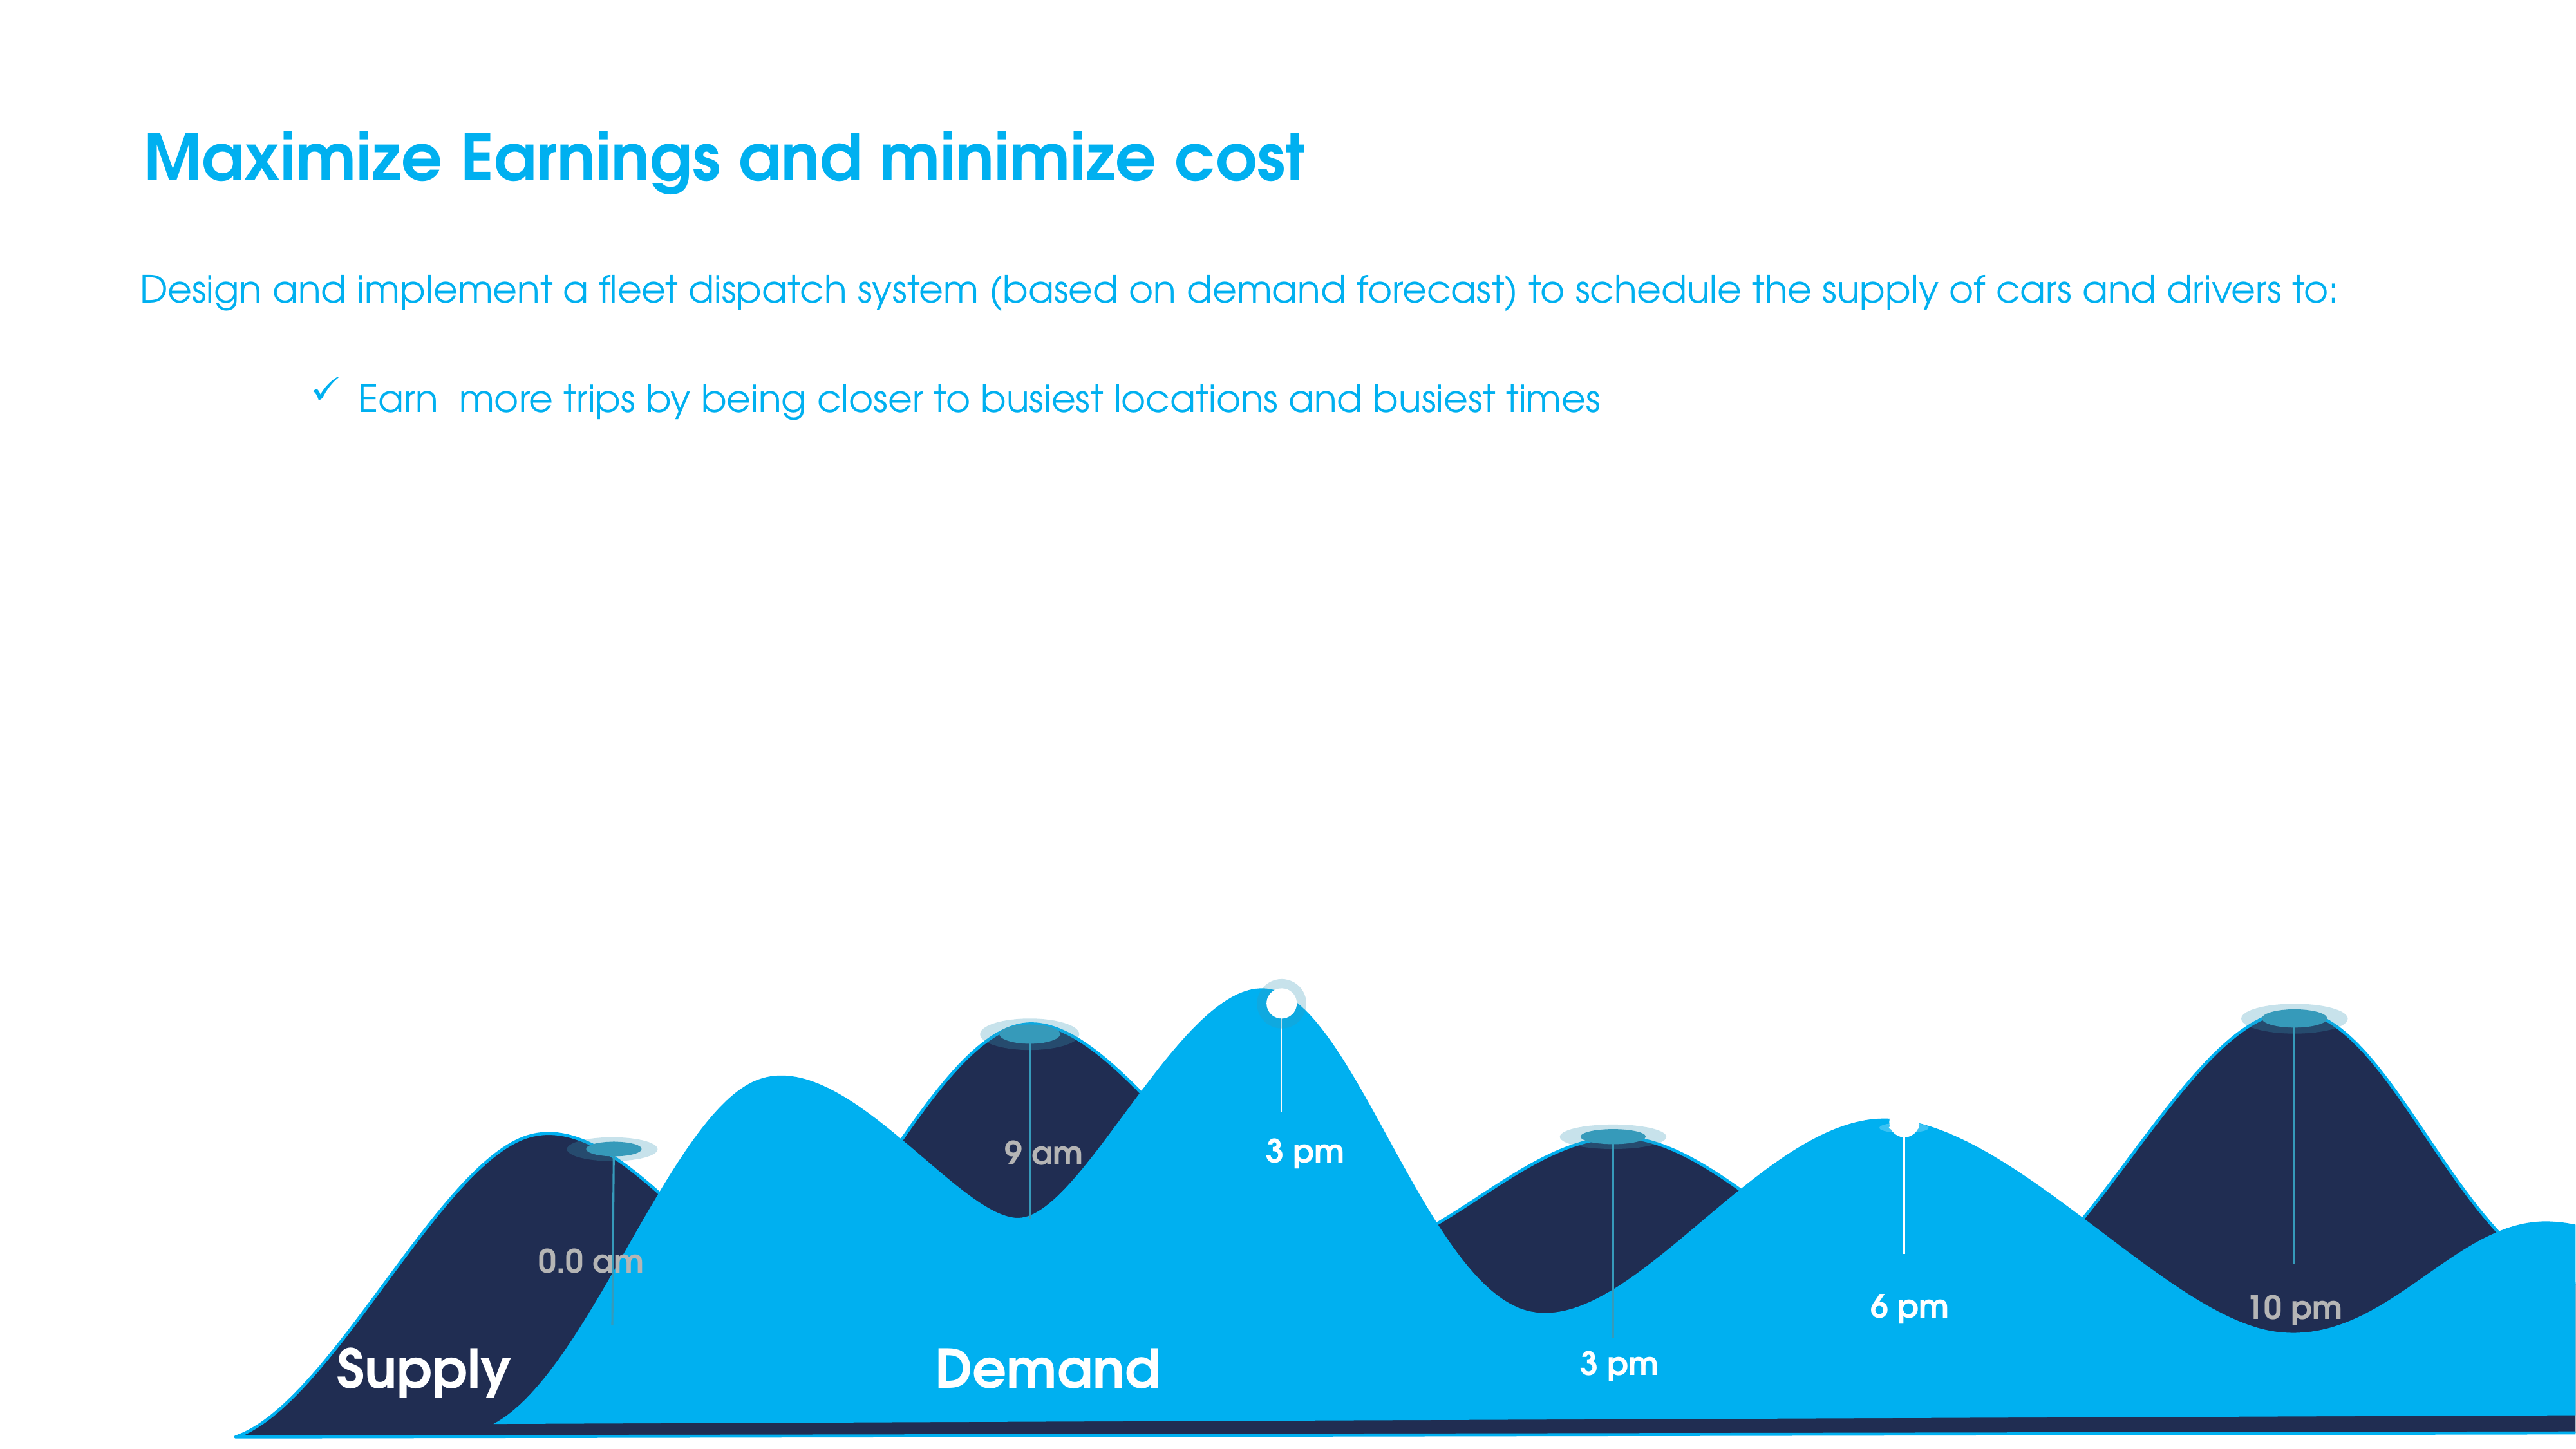

Maximize Earnings and minimize cost
Design and implement a fleet dispatch system (based on demand forecast) to schedule the supply of cars and drivers to:
Earn  more trips by being closer to busiest locations and busiest times
10%

3 pm
9 am

0.0 am
6 pm
10 pm
3 pm
Supply
Demand